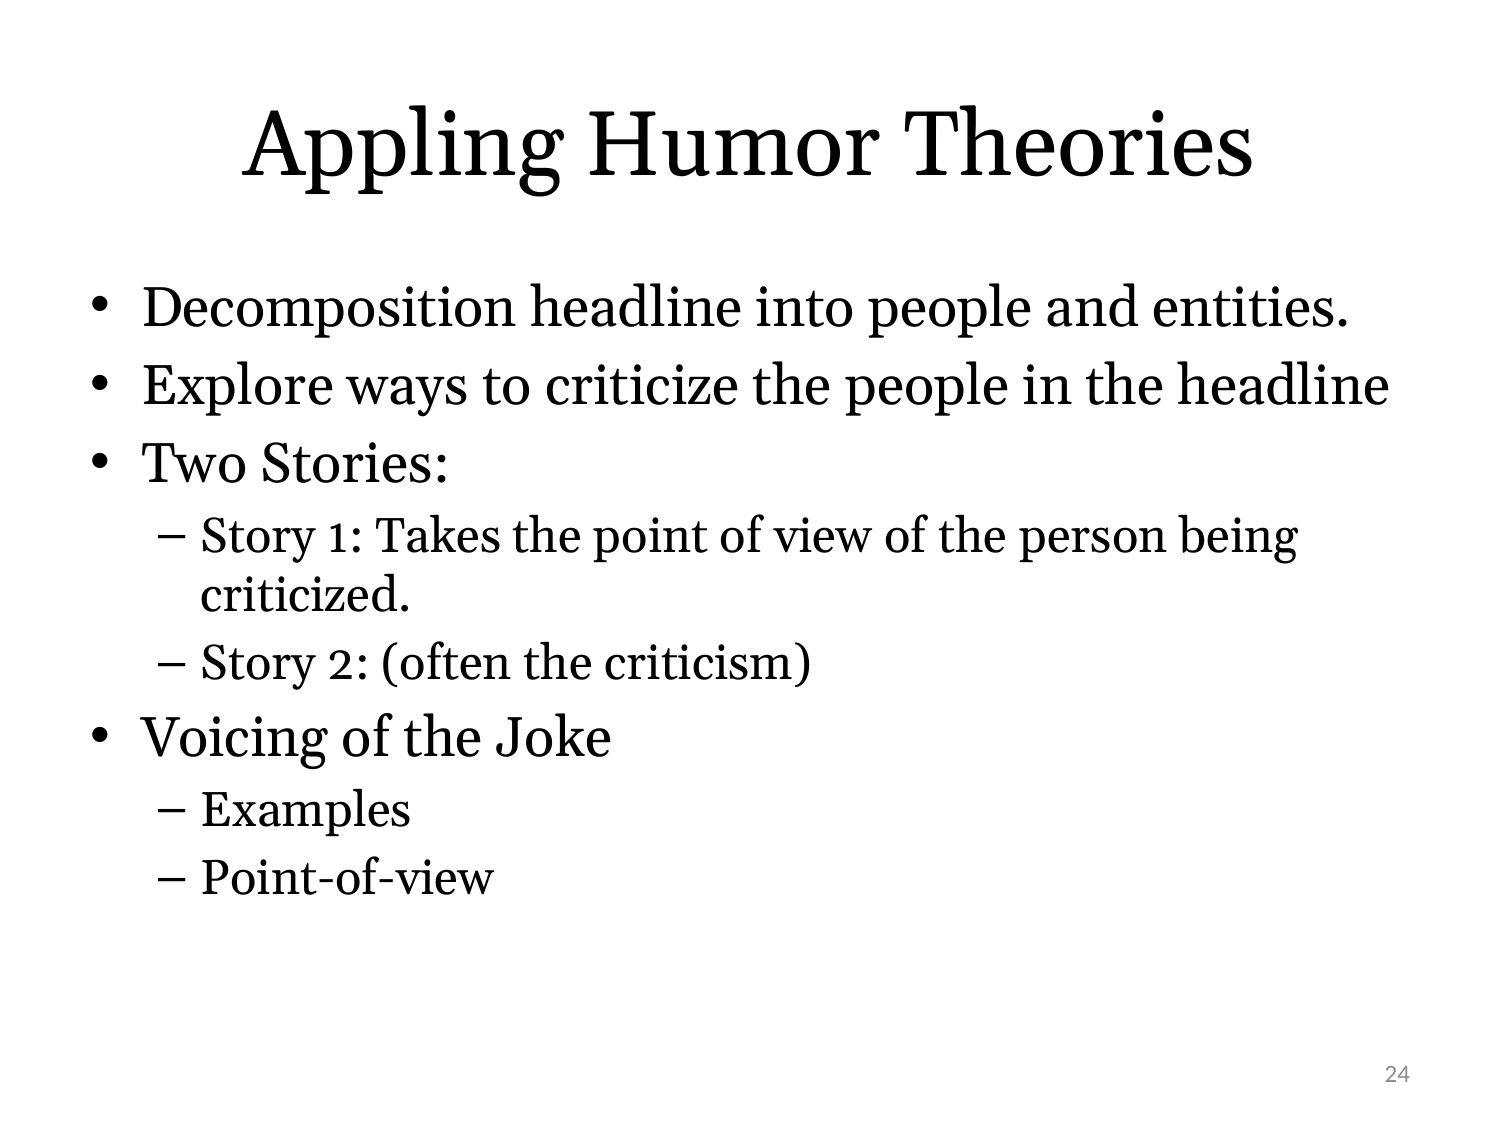

# Appling Humor Theories
Decomposition headline into people and entities.
Explore ways to criticize the people in the headline
Two Stories:
Story 1: Takes the point of view of the person being criticized.
Story 2: (often the criticism)
Voicing of the Joke
Examples
Point-of-view
24